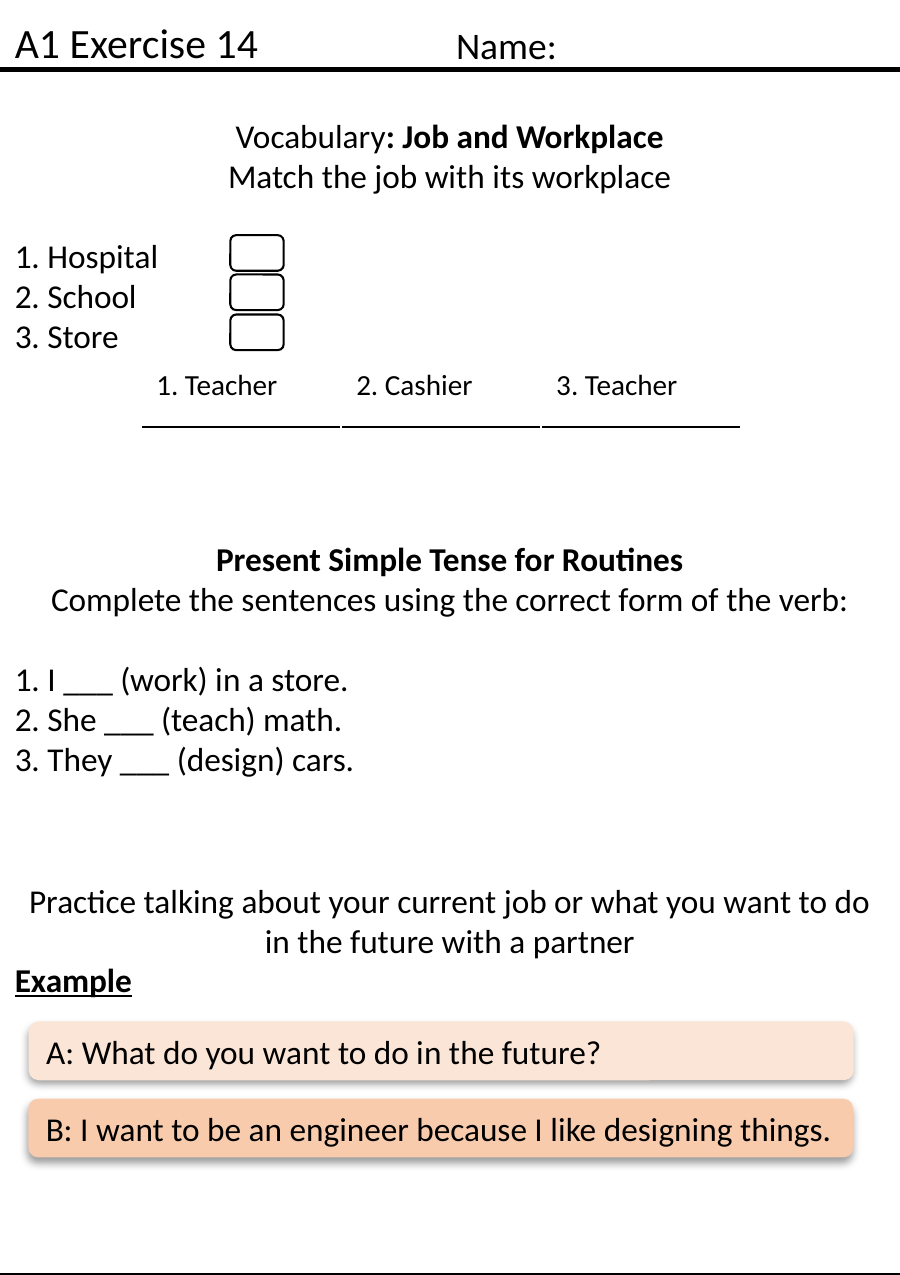

A1 Exercise 14
Name:
Vocabulary: Job and Workplace
Match the job with its workplace

1. Hospital
2. School
3. Store

| 1. Teacher | 2. Cashier | 3. Teacher |
| --- | --- | --- |
Present Simple Tense for Routines
Complete the sentences using the correct form of the verb:

1. I ___ (work) in a store.
2. She ___ (teach) math.
3. They ___ (design) cars.

Practice talking about your current job or what you want to do in the future with a partner
Example
A: What do you want to do in the future?
B: I want to be an engineer because I like designing things.